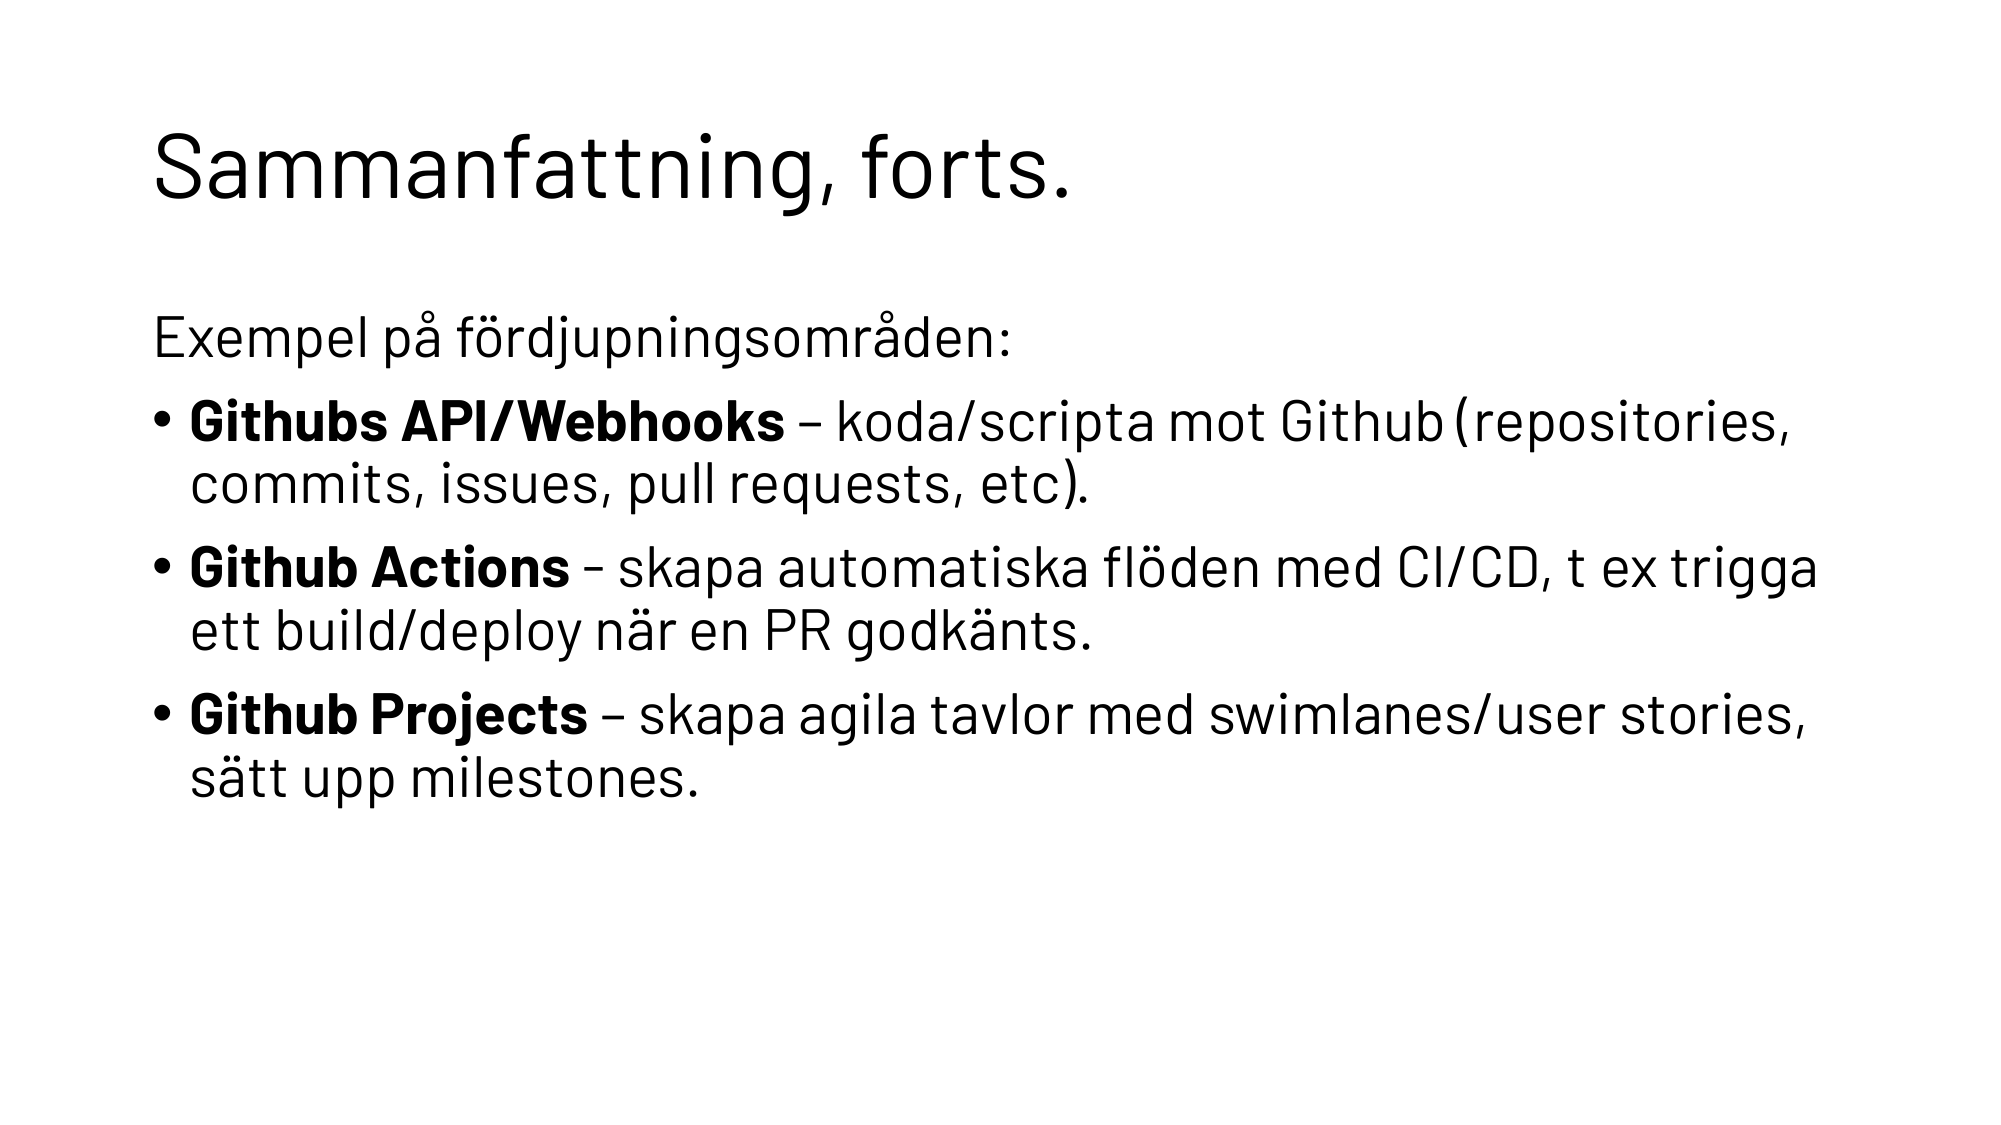

# Sammanfattning, forts.
Exempel på fördjupningsområden:
Githubs API/Webhooks – koda/scripta mot Github (repositories, commits, issues, pull requests, etc).
Github Actions - skapa automatiska flöden med CI/CD, t ex trigga ett build/deploy när en PR godkänts.
Github Projects – skapa agila tavlor med swimlanes/user stories, sätt upp milestones.